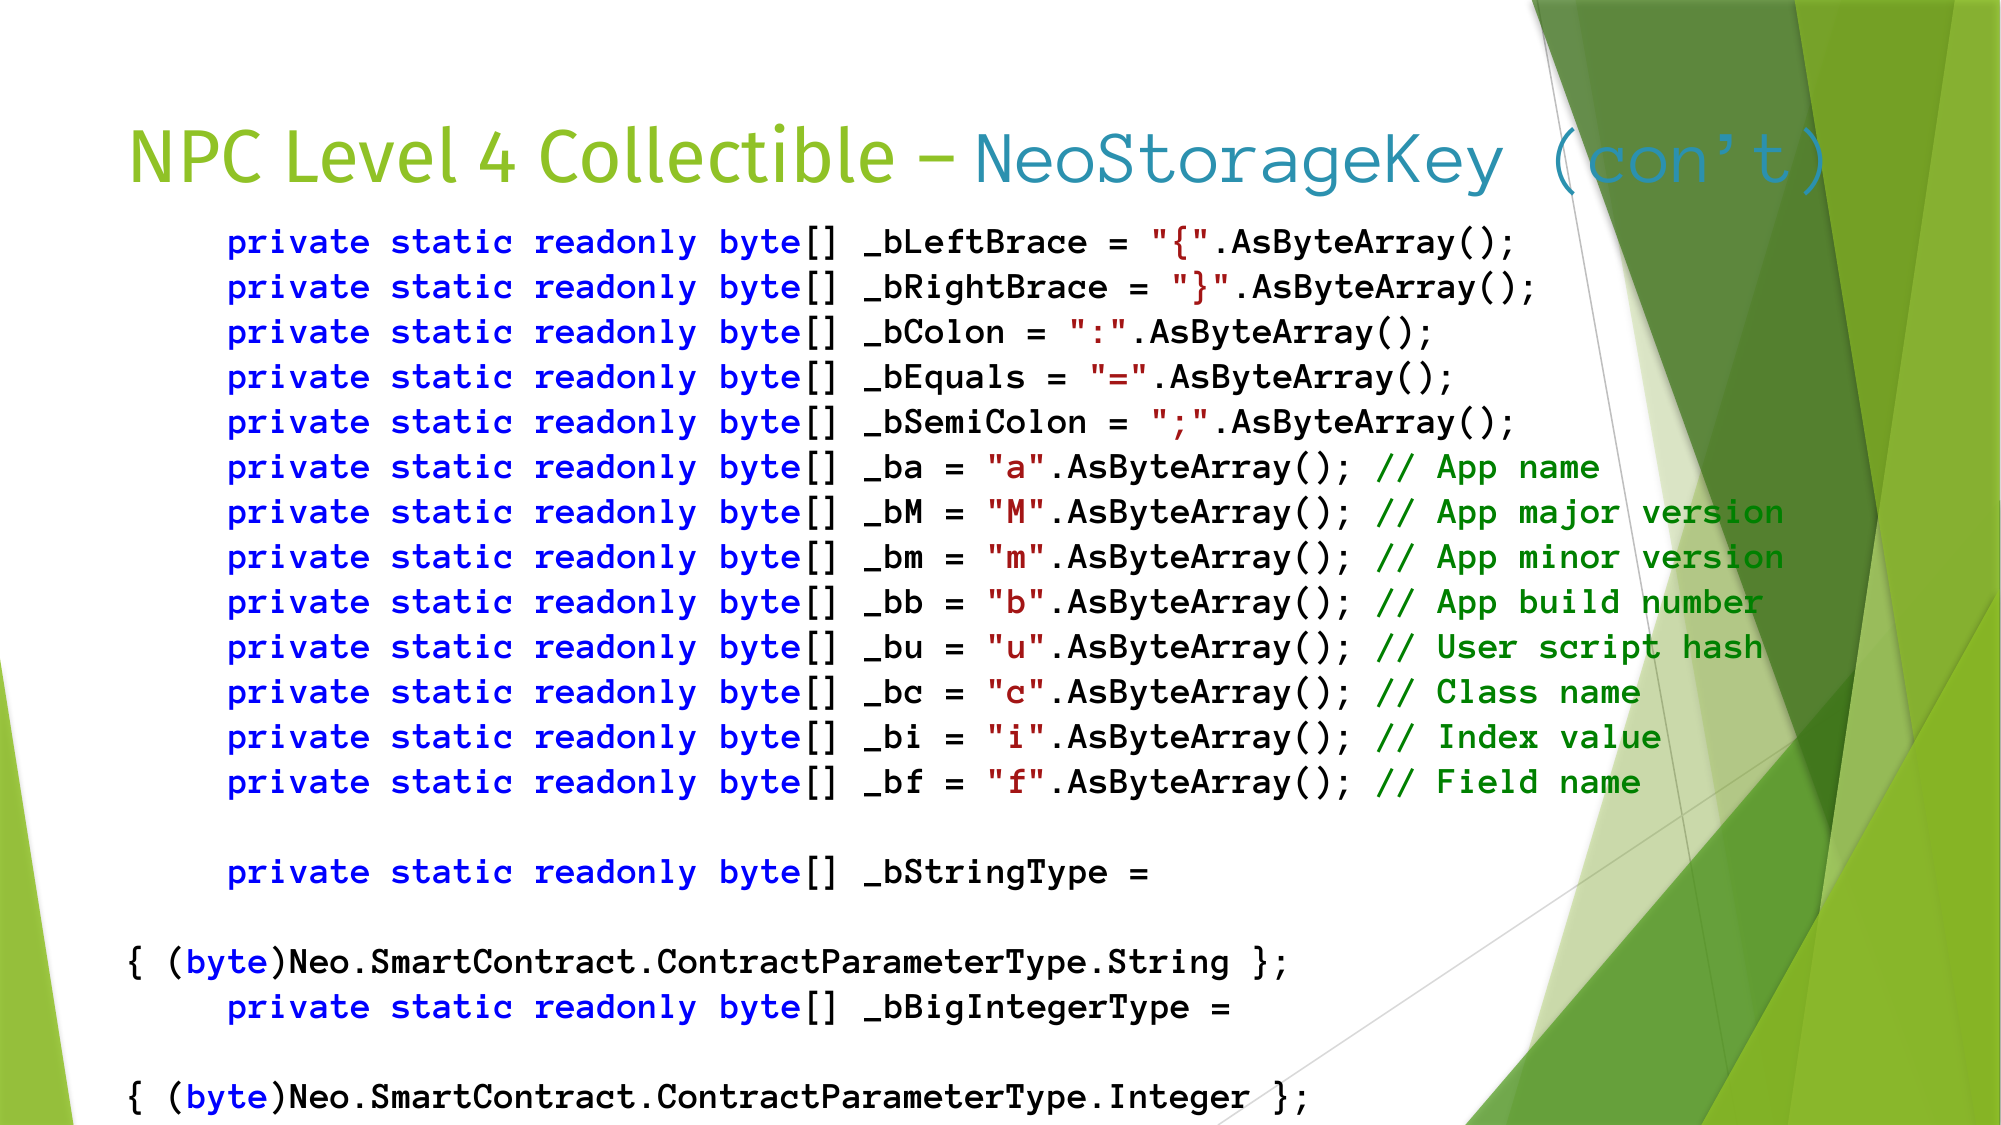

# NPC Level 4 Collectible – NeoStorageKey (con’t)
     private static readonly byte[] _bLeftBrace = "{".AsByteArray();
     private static readonly byte[] _bRightBrace = "}".AsByteArray();
     private static readonly byte[] _bColon = ":".AsByteArray();
     private static readonly byte[] _bEquals = "=".AsByteArray();
     private static readonly byte[] _bSemiColon = ";".AsByteArray();
     private static readonly byte[] _ba = "a".AsByteArray(); // App name
     private static readonly byte[] _bM = "M".AsByteArray(); // App major version
     private static readonly byte[] _bm = "m".AsByteArray(); // App minor version
     private static readonly byte[] _bb = "b".AsByteArray(); // App build number
     private static readonly byte[] _bu = "u".AsByteArray(); // User script hash
     private static readonly byte[] _bc = "c".AsByteArray(); // Class name
     private static readonly byte[] _bi = "i".AsByteArray(); // Index value
     private static readonly byte[] _bf = "f".AsByteArray(); // Field name

     private static readonly byte[] _bStringType =
								{ (byte)Neo.SmartContract.ContractParameterType.String };
     private static readonly byte[] _bBigIntegerType =
								{ (byte)Neo.SmartContract.ContractParameterType.Integer };
       private static readonly byte[] _bUserScriptHashType =
								{ (byte)Neo.SmartContract.ContractParameterType.ByteArray };